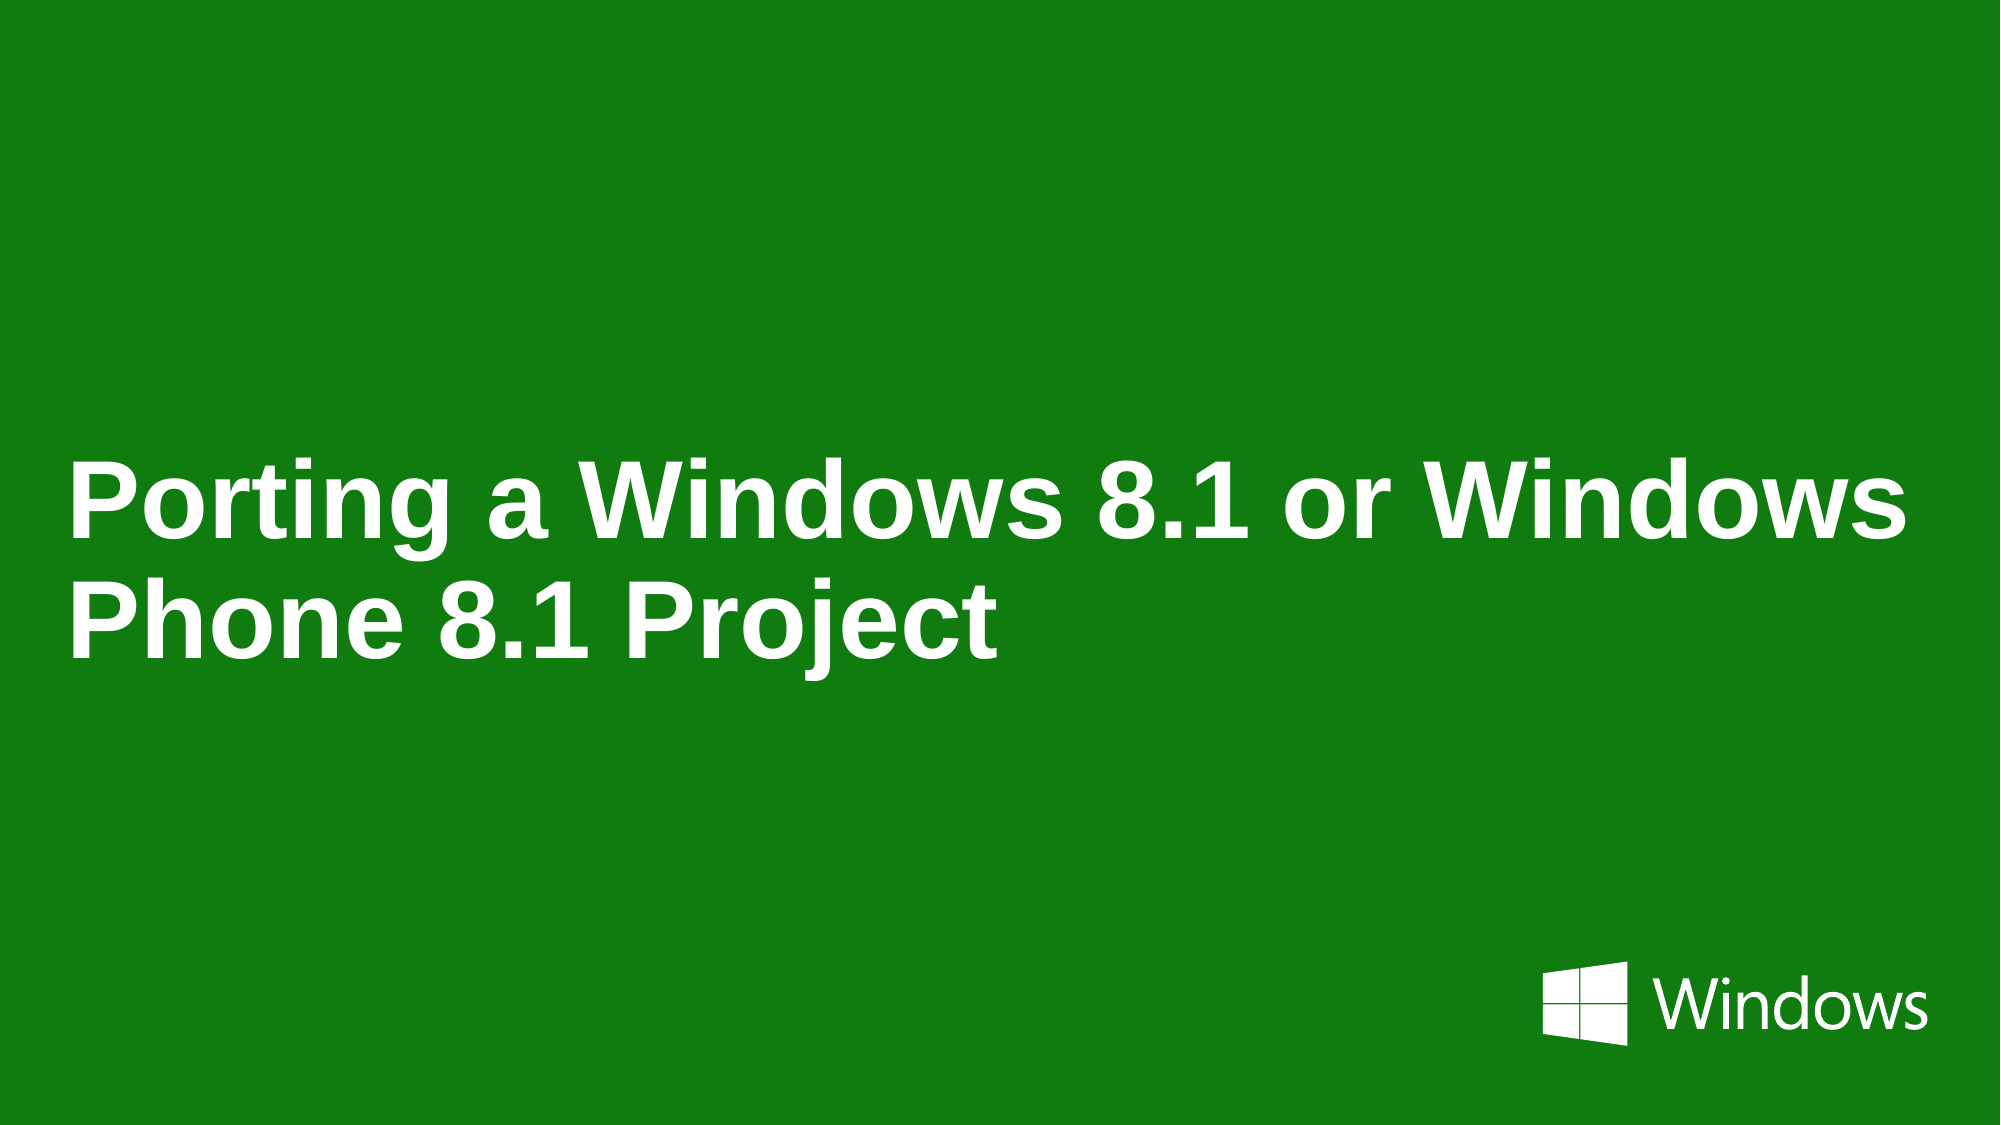

# Porting a Windows 8.1 or Windows Phone 8.1 Project